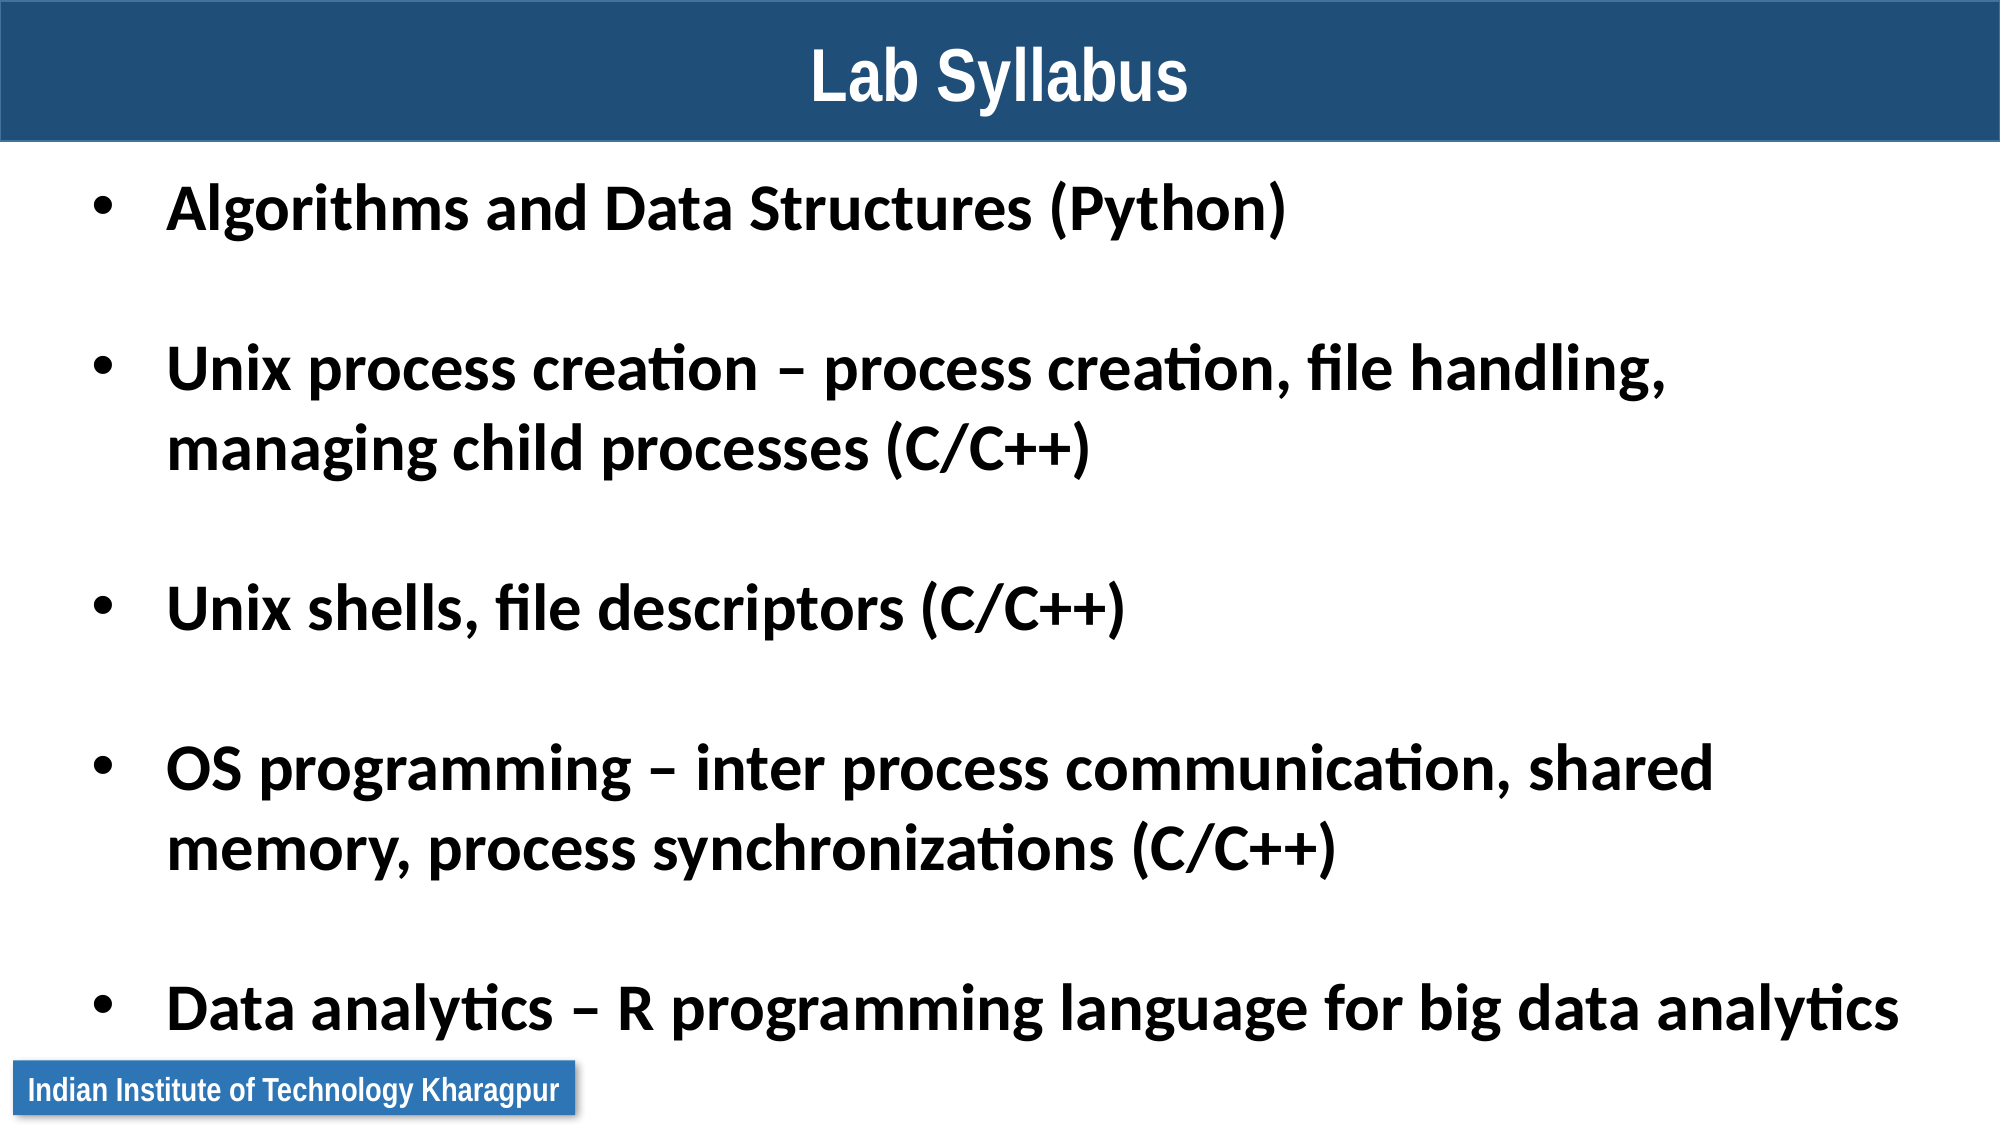

Lab Syllabus
Algorithms and Data Structures (Python)

Unix process creation – process creation, file handling, managing child processes (C/C++)

Unix shells, file descriptors (C/C++)

OS programming – inter process communication, shared memory, process synchronizations (C/C++)

Data analytics – R programming language for big data analytics
Indian Institute of Technology Kharagpur